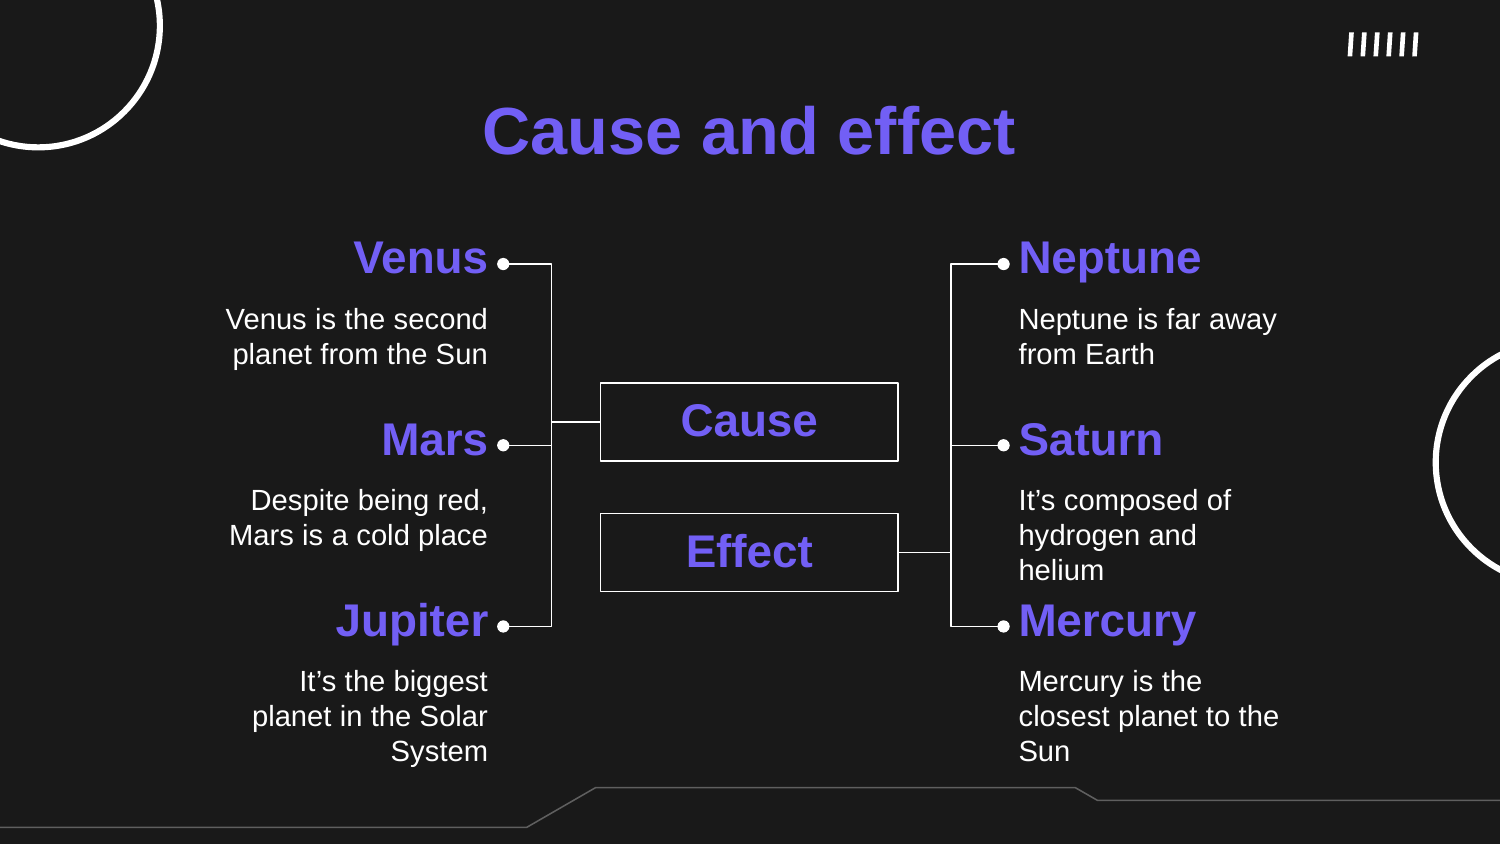

# Cause and effect
Venus
Neptune
Venus is the second planet from the Sun
Neptune is far away from Earth
Cause
Mars
Saturn
Despite being red, Mars is a cold place
It’s composed of hydrogen and helium
Effect
Jupiter
Mercury
It’s the biggest planet in the Solar System
Mercury is the closest planet to the Sun